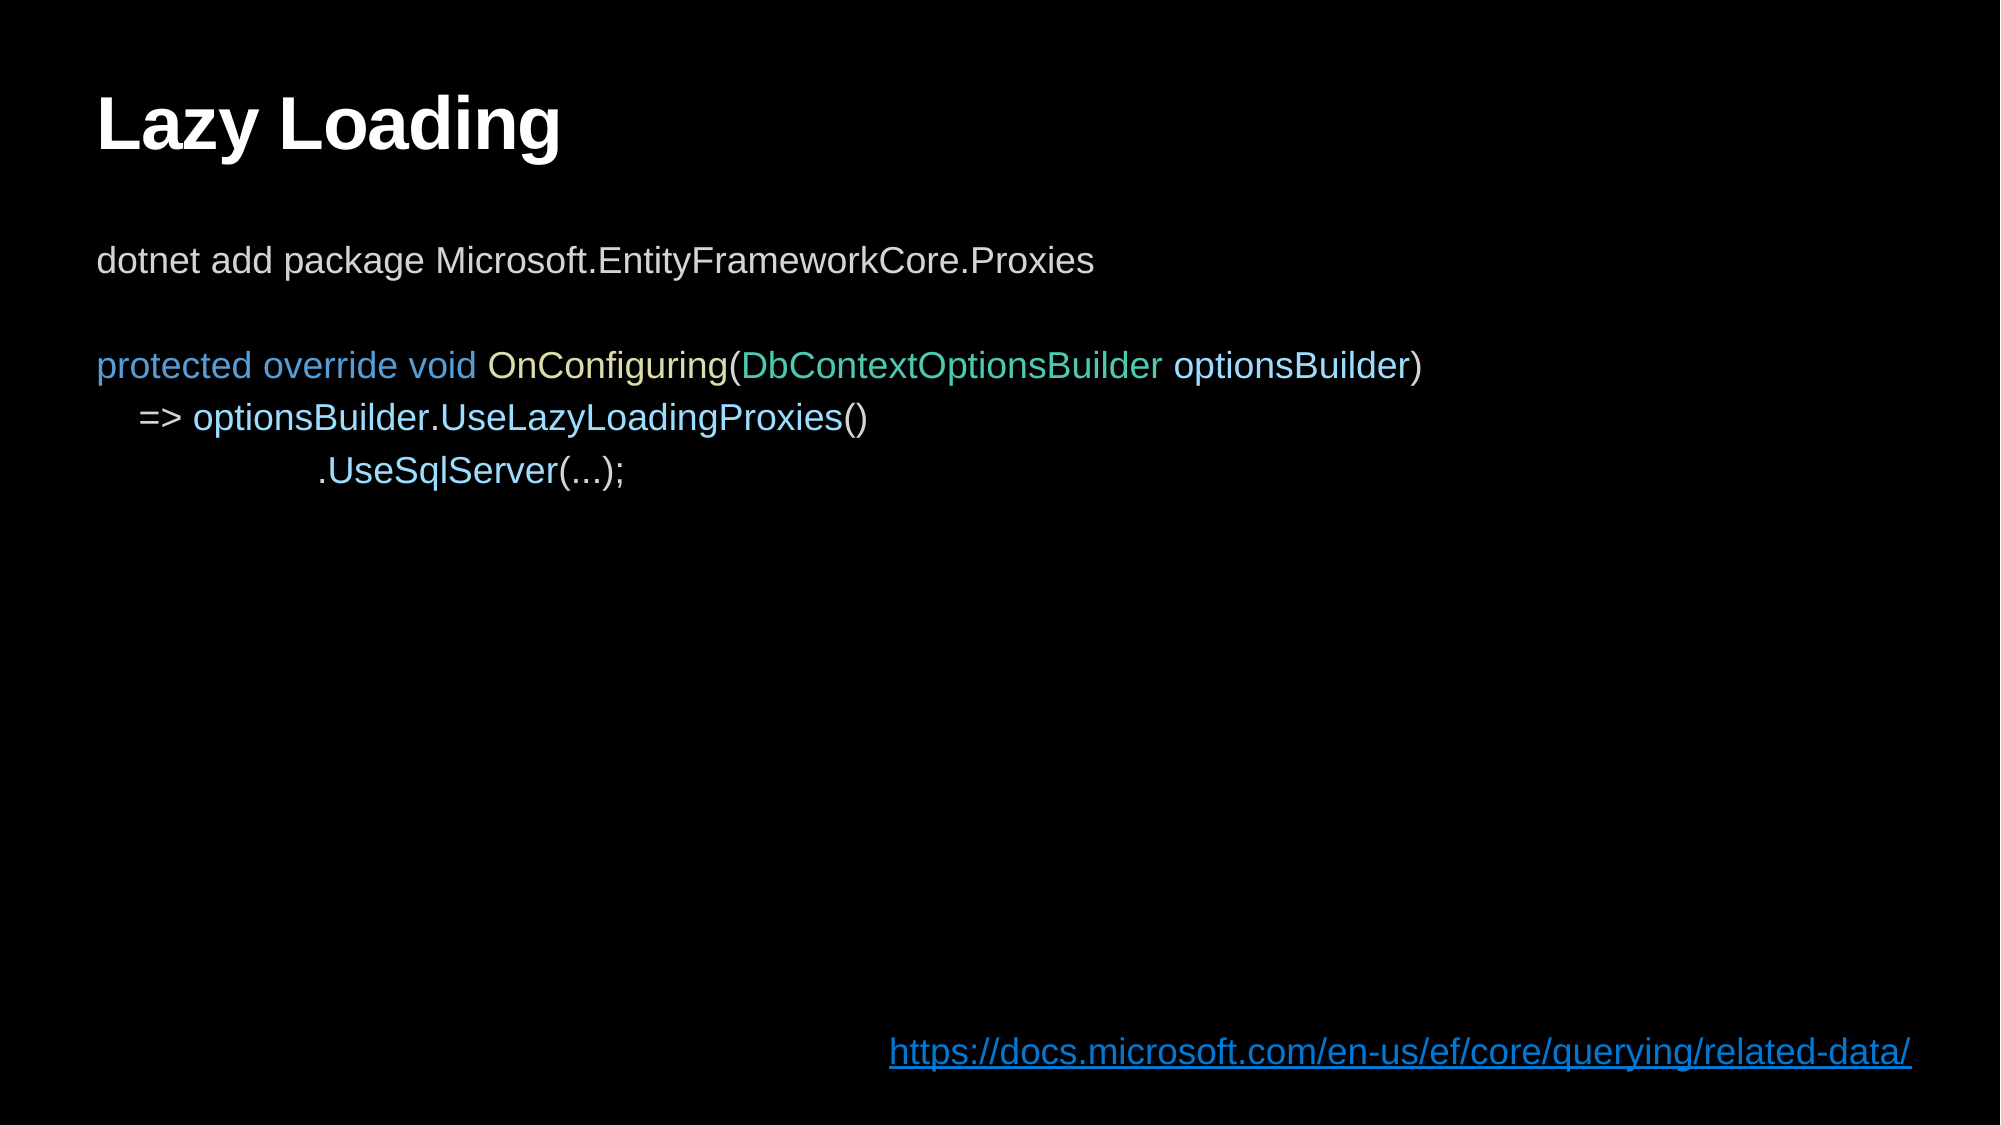

# Lazy Loading
dotnet add package Microsoft.EntityFrameworkCore.Proxies

protected override void OnConfiguring(DbContextOptionsBuilder optionsBuilder)
    => optionsBuilder.UseLazyLoadingProxies()
                     .UseSqlServer(...);

https://docs.microsoft.com/en-us/ef/core/querying/related-data/